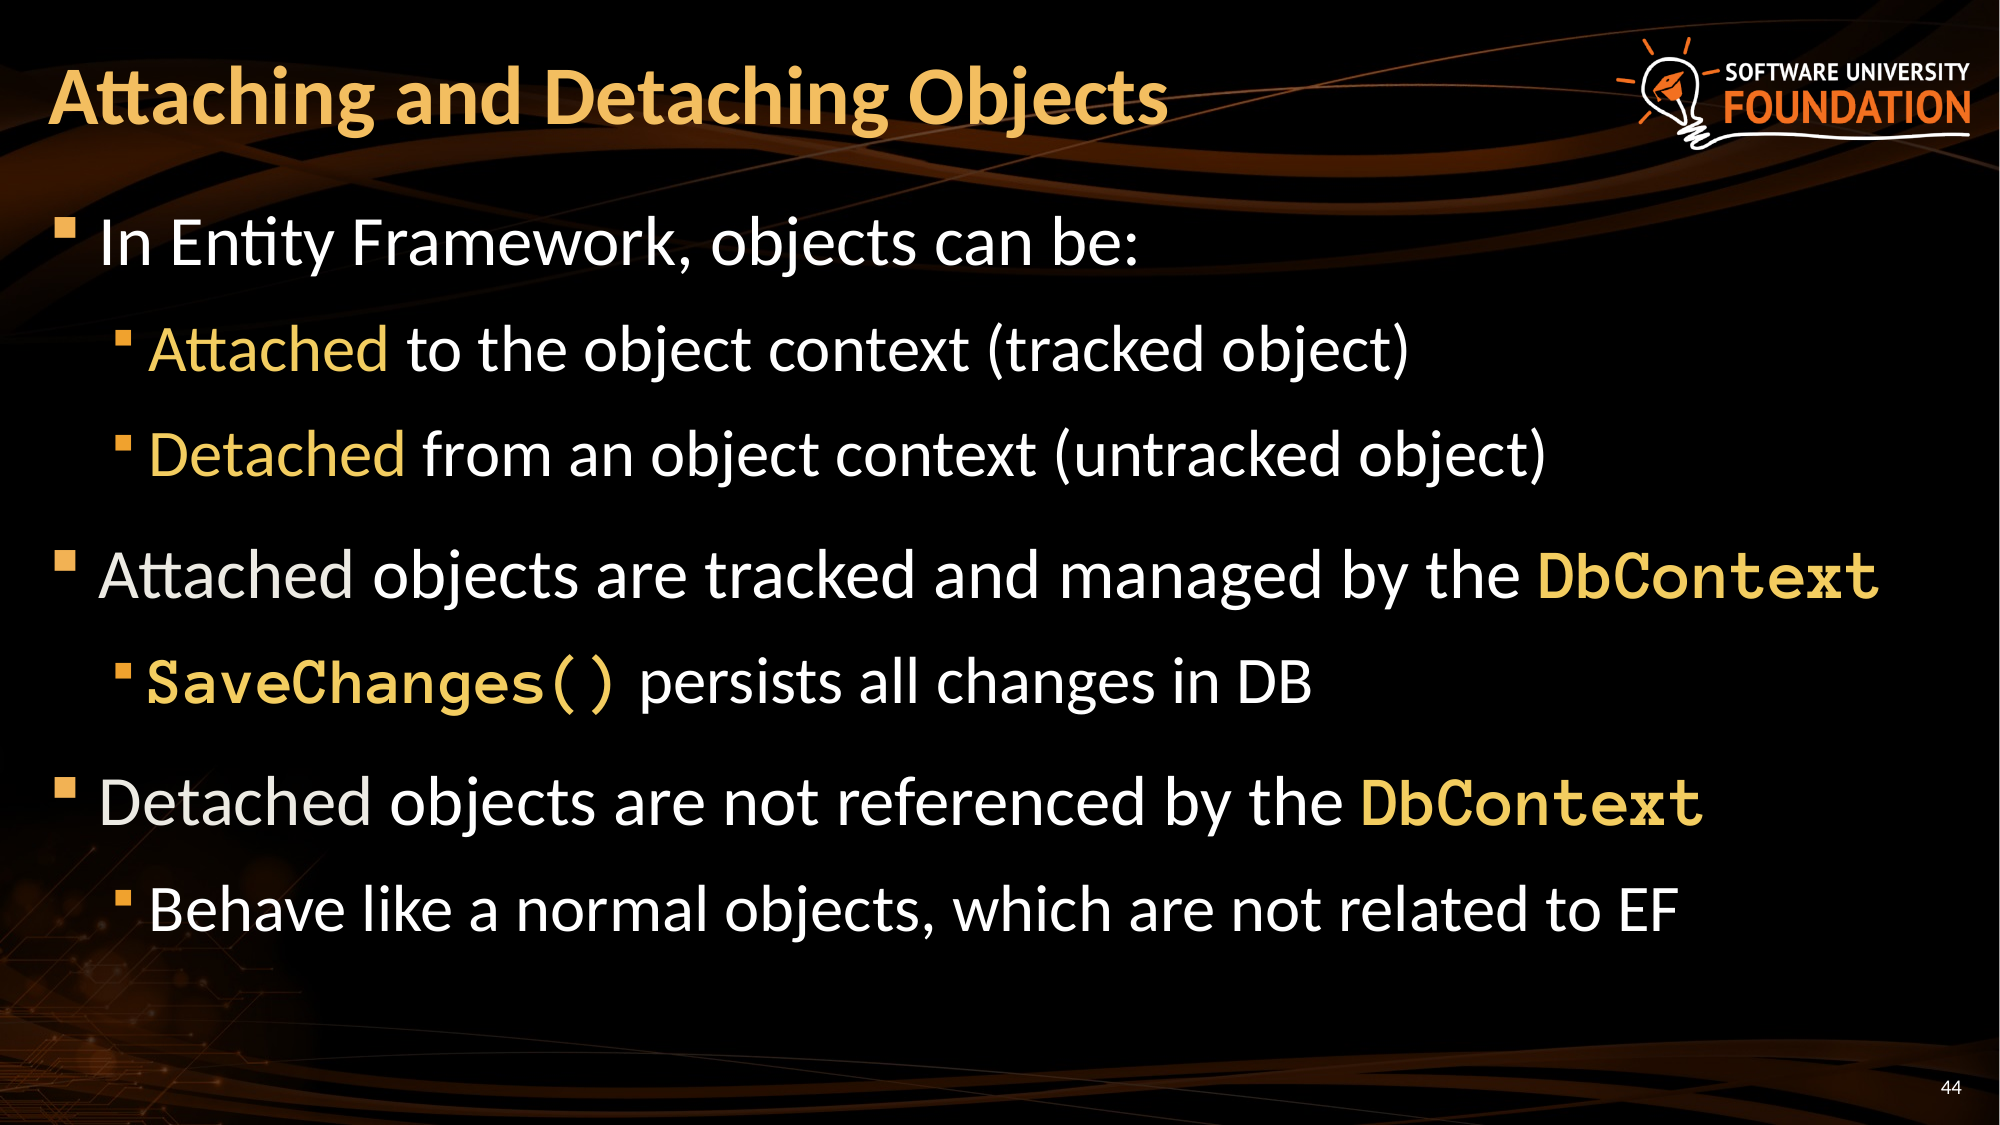

# Attaching and Detaching Objects
In Entity Framework, objects can be:
Attached to the object context (tracked object)
Detached from an object context (untracked object)
Attached objects are tracked and managed by the DbContext
SaveChanges() persists all changes in DB
Detached objects are not referenced by the DbContext
Behave like a normal objects, which are not related to EF

44